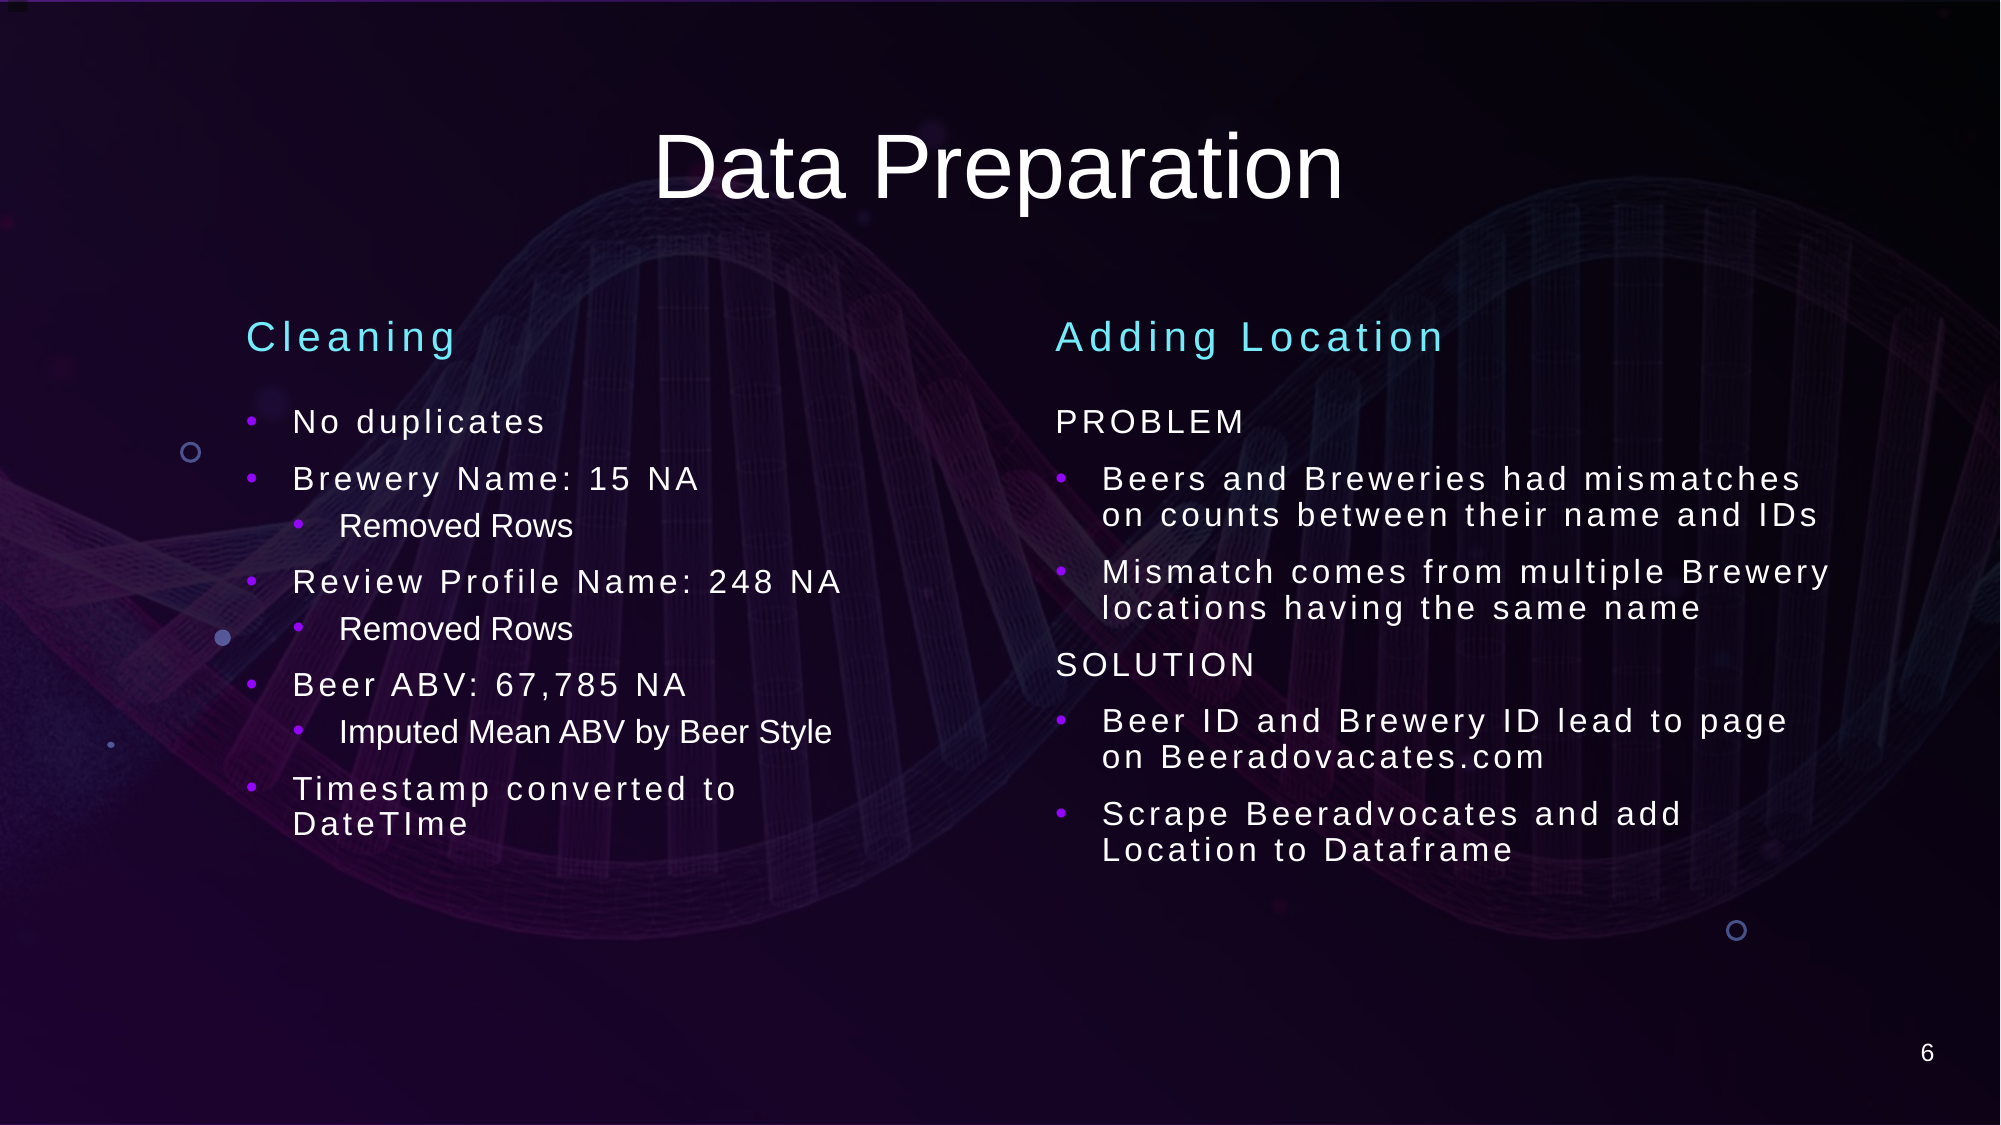

# Data Preparation
Cleaning
Adding Location
No duplicates
Brewery Name: 15 NA
Removed Rows
Review Profile Name: 248 NA
Removed Rows
Beer ABV: 67,785 NA
Imputed Mean ABV by Beer Style
Timestamp converted to DateTIme
PROBLEM
Beers and Breweries had mismatches on counts between their name and IDs
Mismatch comes from multiple Brewery locations having the same name
SOLUTION
Beer ID and Brewery ID lead to page on Beeradovacates.com
Scrape Beeradvocates and add Location to Dataframe
6